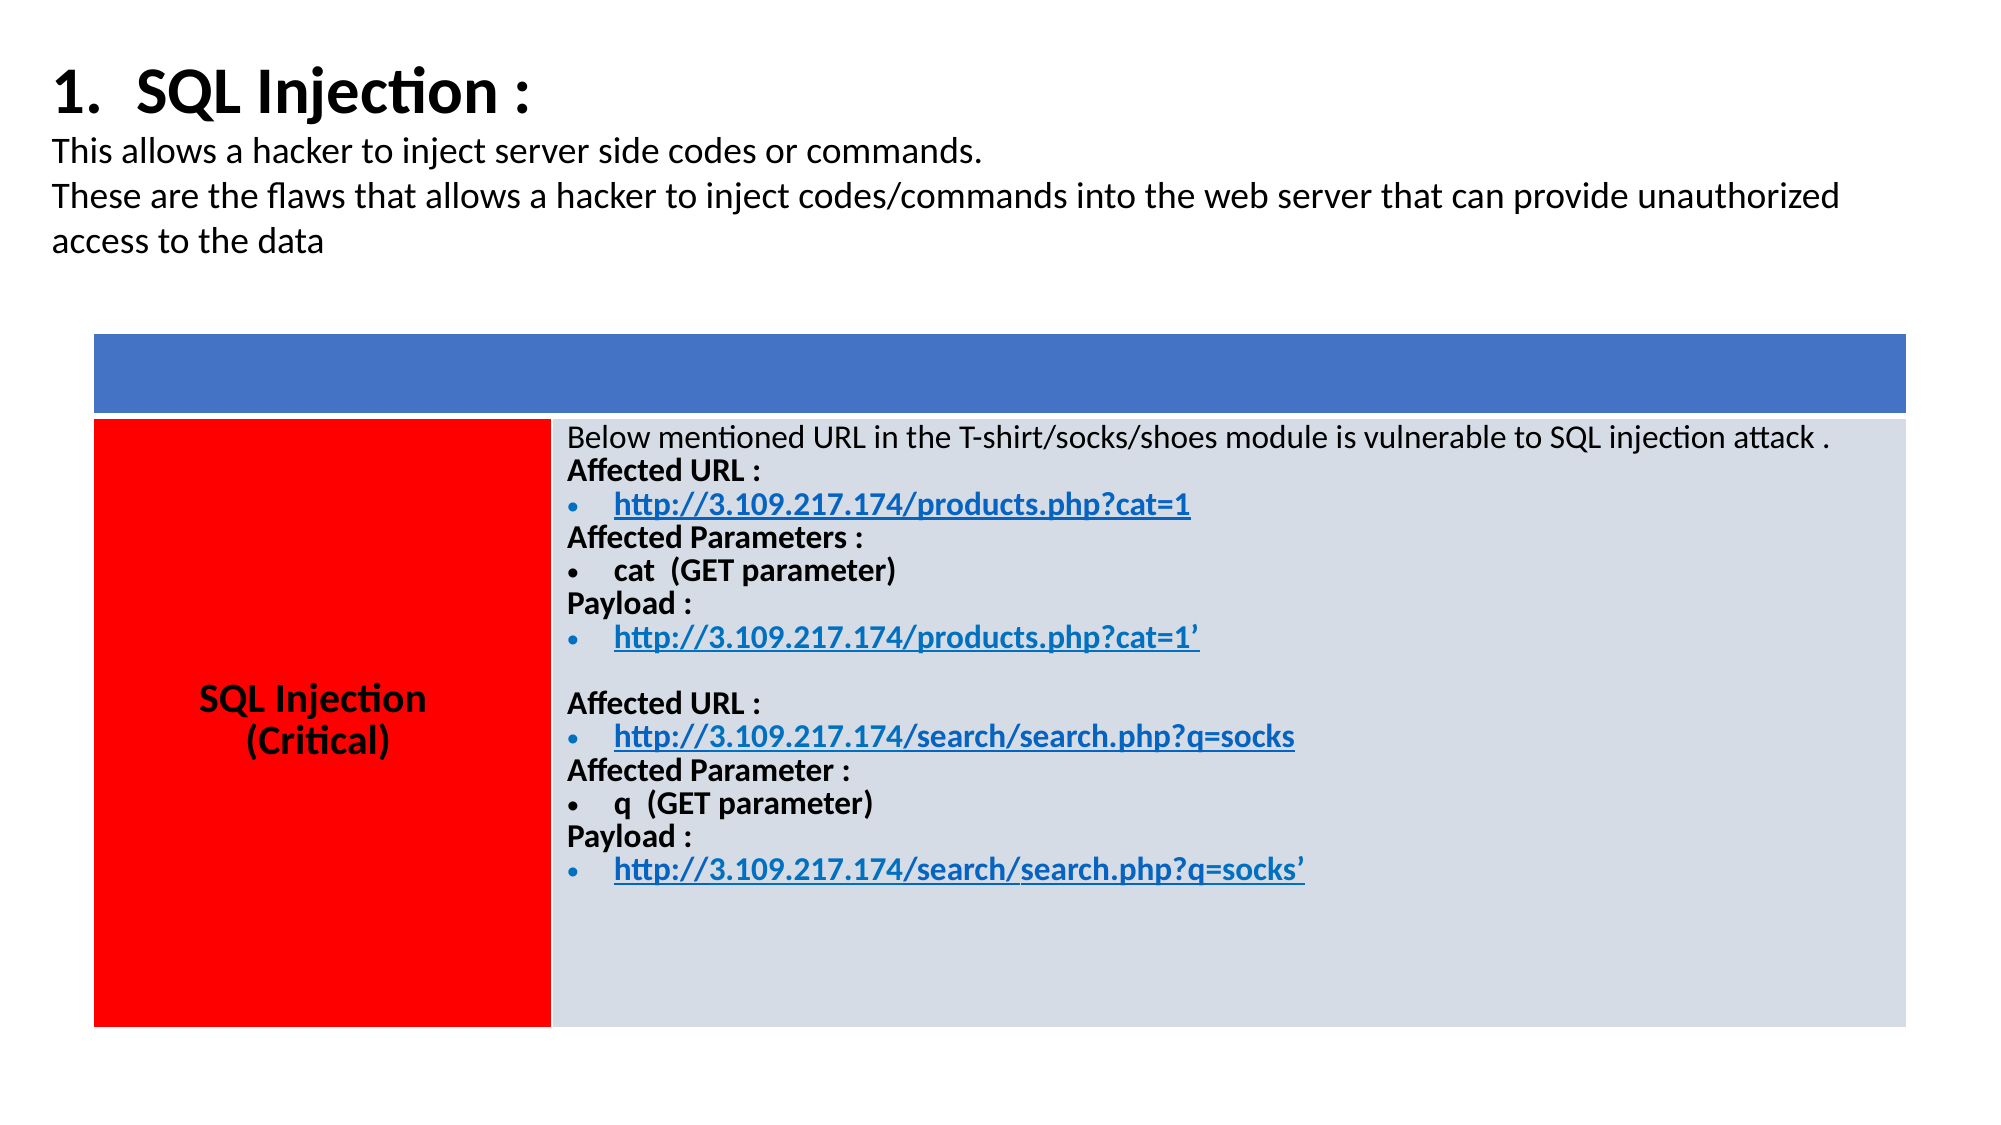

SQL Injection :
This allows a hacker to inject server side codes or commands.
These are the flaws that allows a hacker to inject codes/commands into the web server that can provide unauthorized access to the data
|  |
| --- |
| SQL Injection (Critical) | Below mentioned URL in the T-shirt/socks/shoes module is vulnerable to SQL injection attack . Affected URL : http://3.109.217.174/products.php?cat=1 Affected Parameters : cat (GET parameter) Payload : http://3.109.217.174/products.php?cat=1’ Affected URL : http://3.109.217.174/search/search.php?q=socks Affected Parameter : q (GET parameter) Payload : http://3.109.217.174/search/search.php?q=socks’ |
| --- | --- |